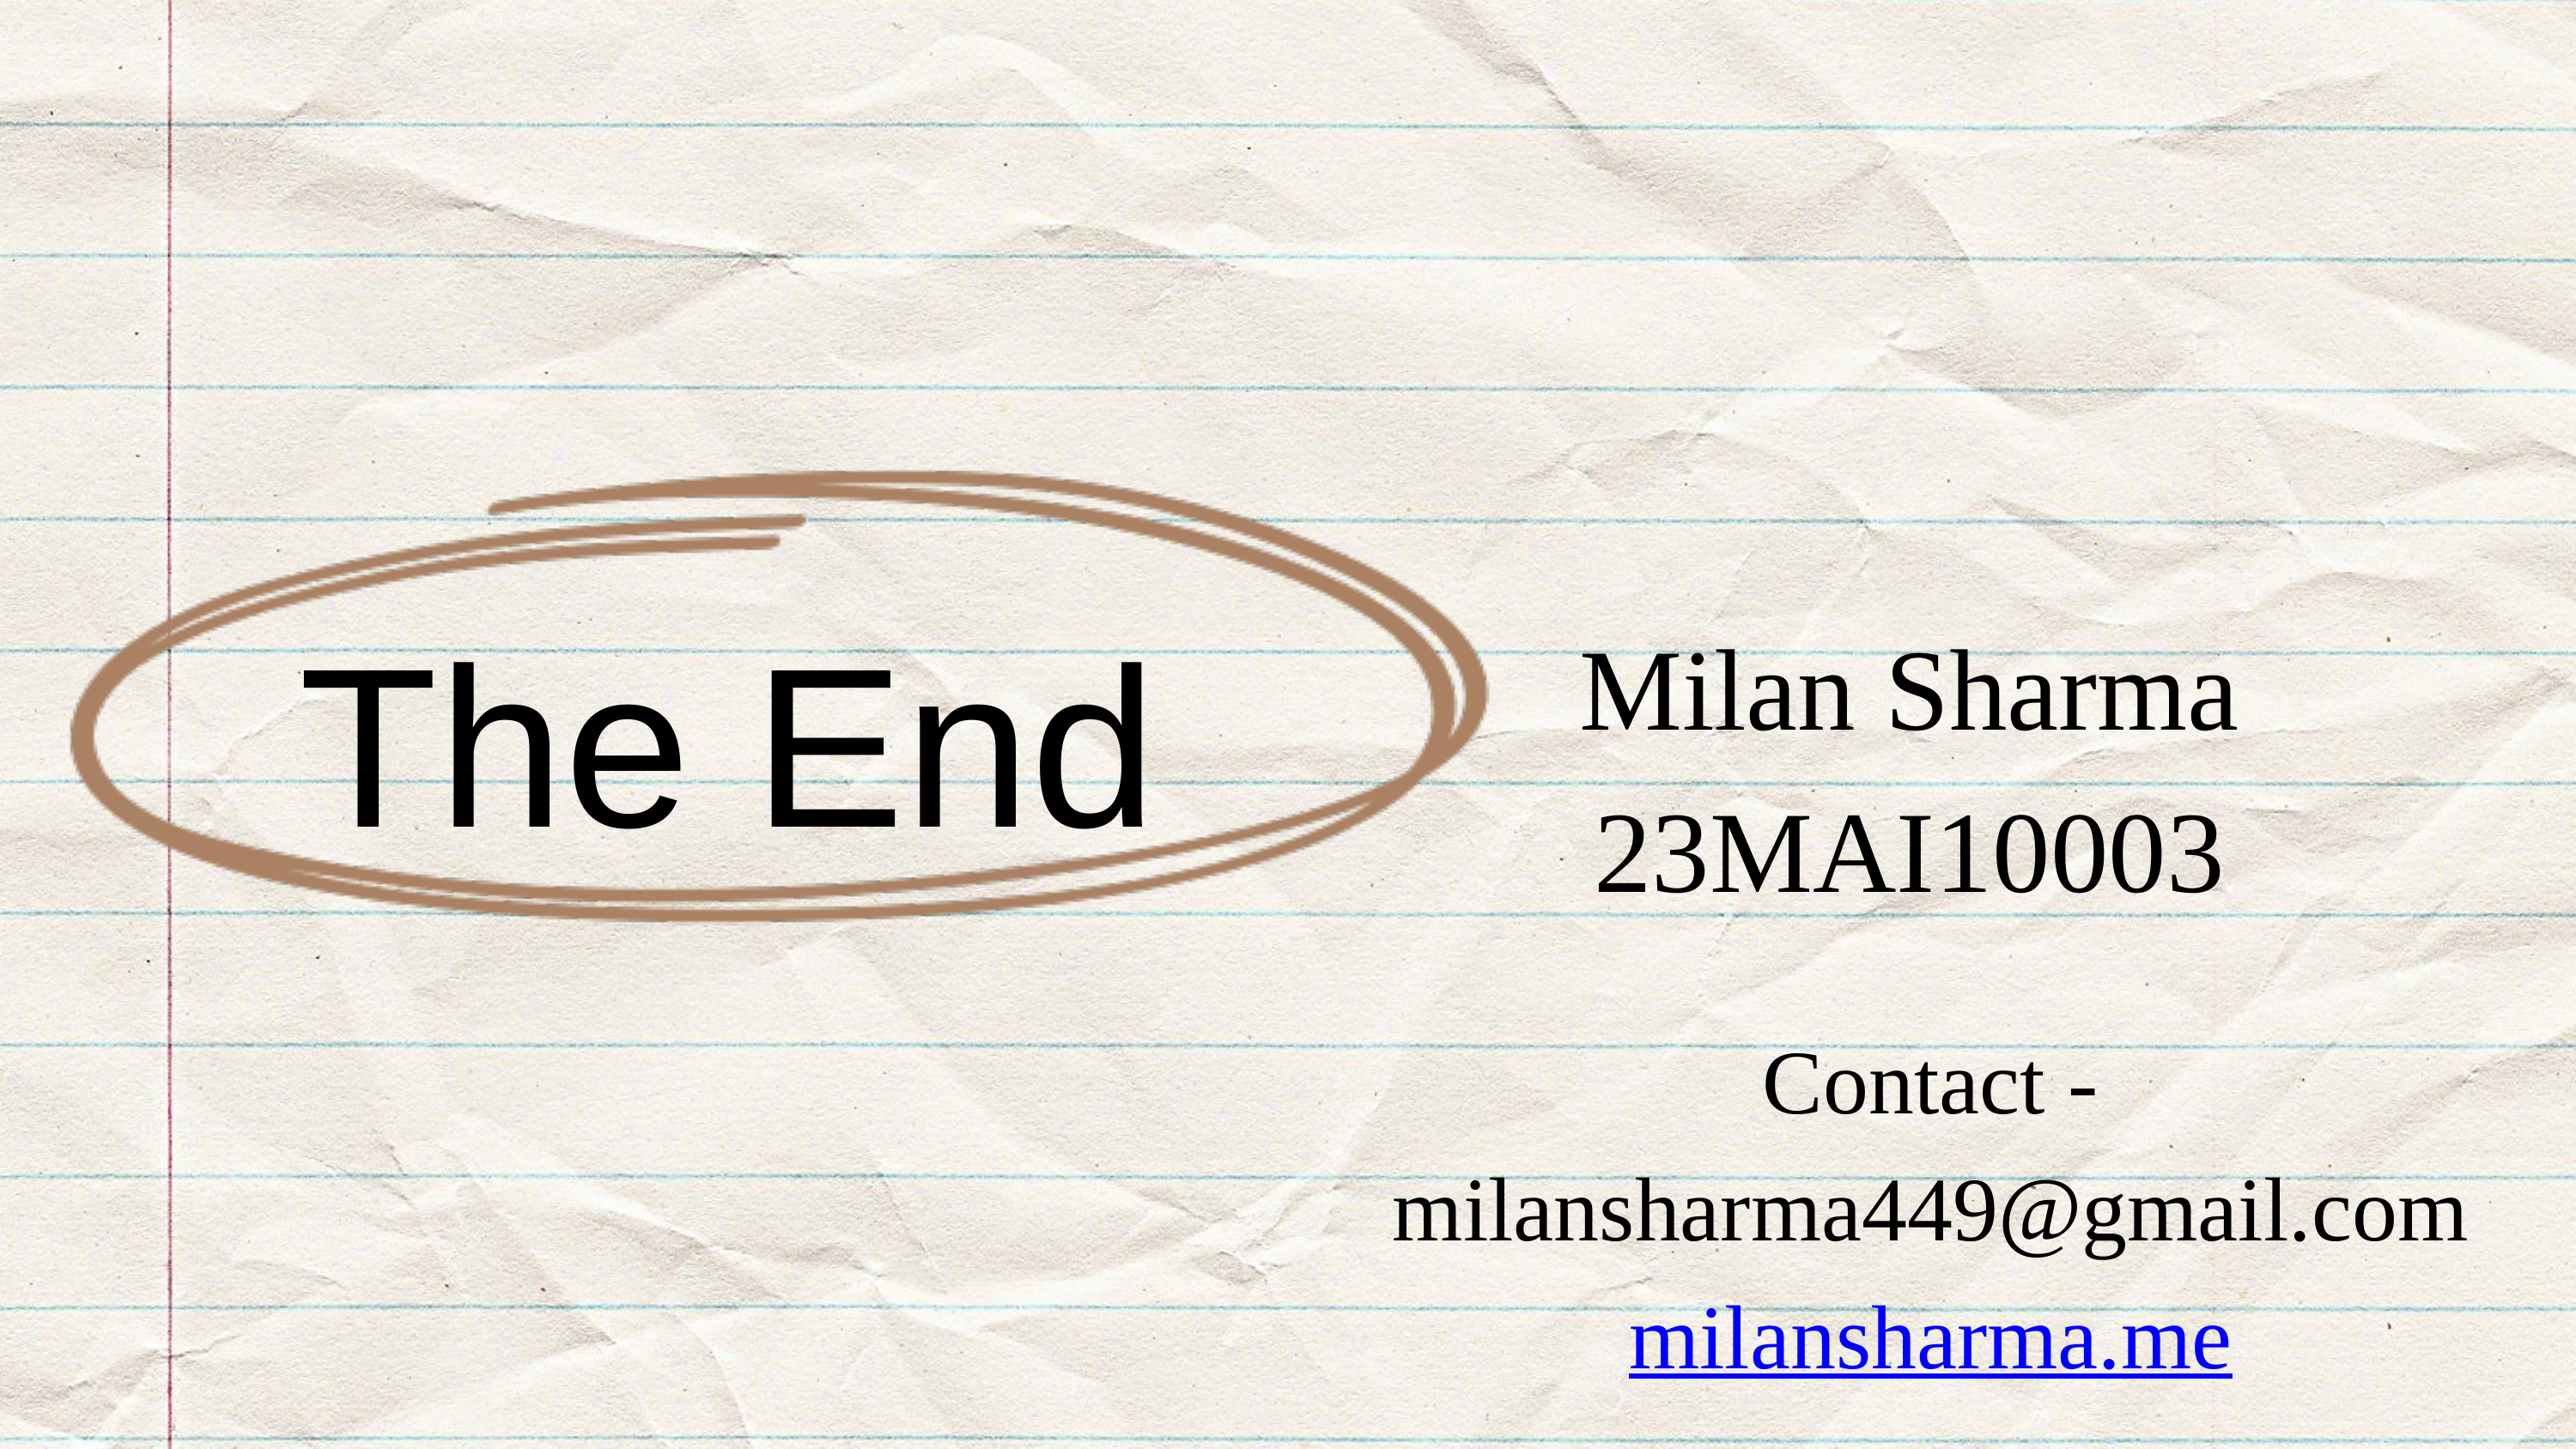

Milan Sharma
23MAI10003
The End
Contact -
milansharma449@gmail.com
milansharma.me